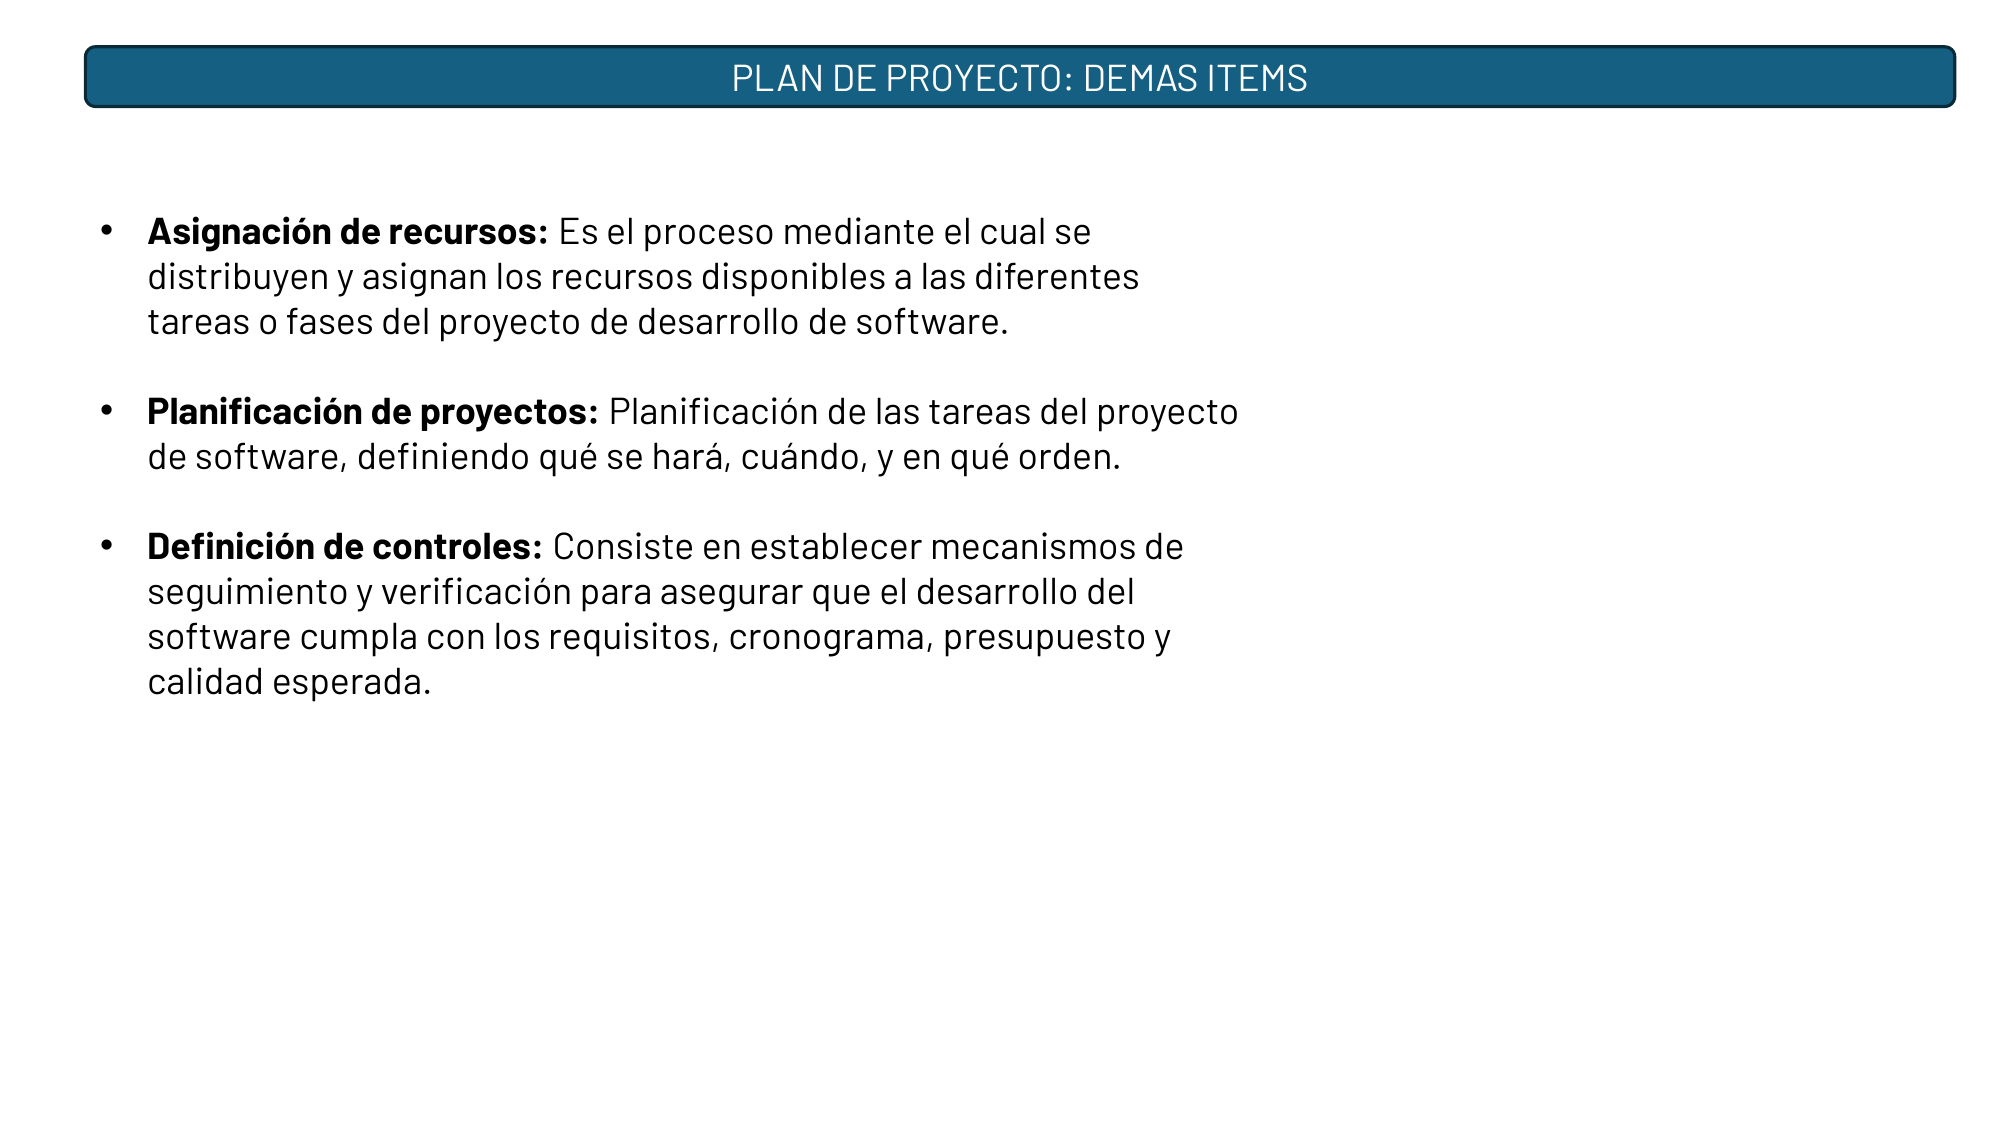

PLAN DE PROYECTO: DEMAS ITEMS
Asignación de recursos: Es el proceso mediante el cual se distribuyen y asignan los recursos disponibles a las diferentes tareas o fases del proyecto de desarrollo de software.

Planificación de proyectos: Planificación de las tareas del proyecto de software, definiendo qué se hará, cuándo, y en qué orden.

Definición de controles: Consiste en establecer mecanismos de seguimiento y verificación para asegurar que el desarrollo del software cumpla con los requisitos, cronograma, presupuesto y  calidad esperada.